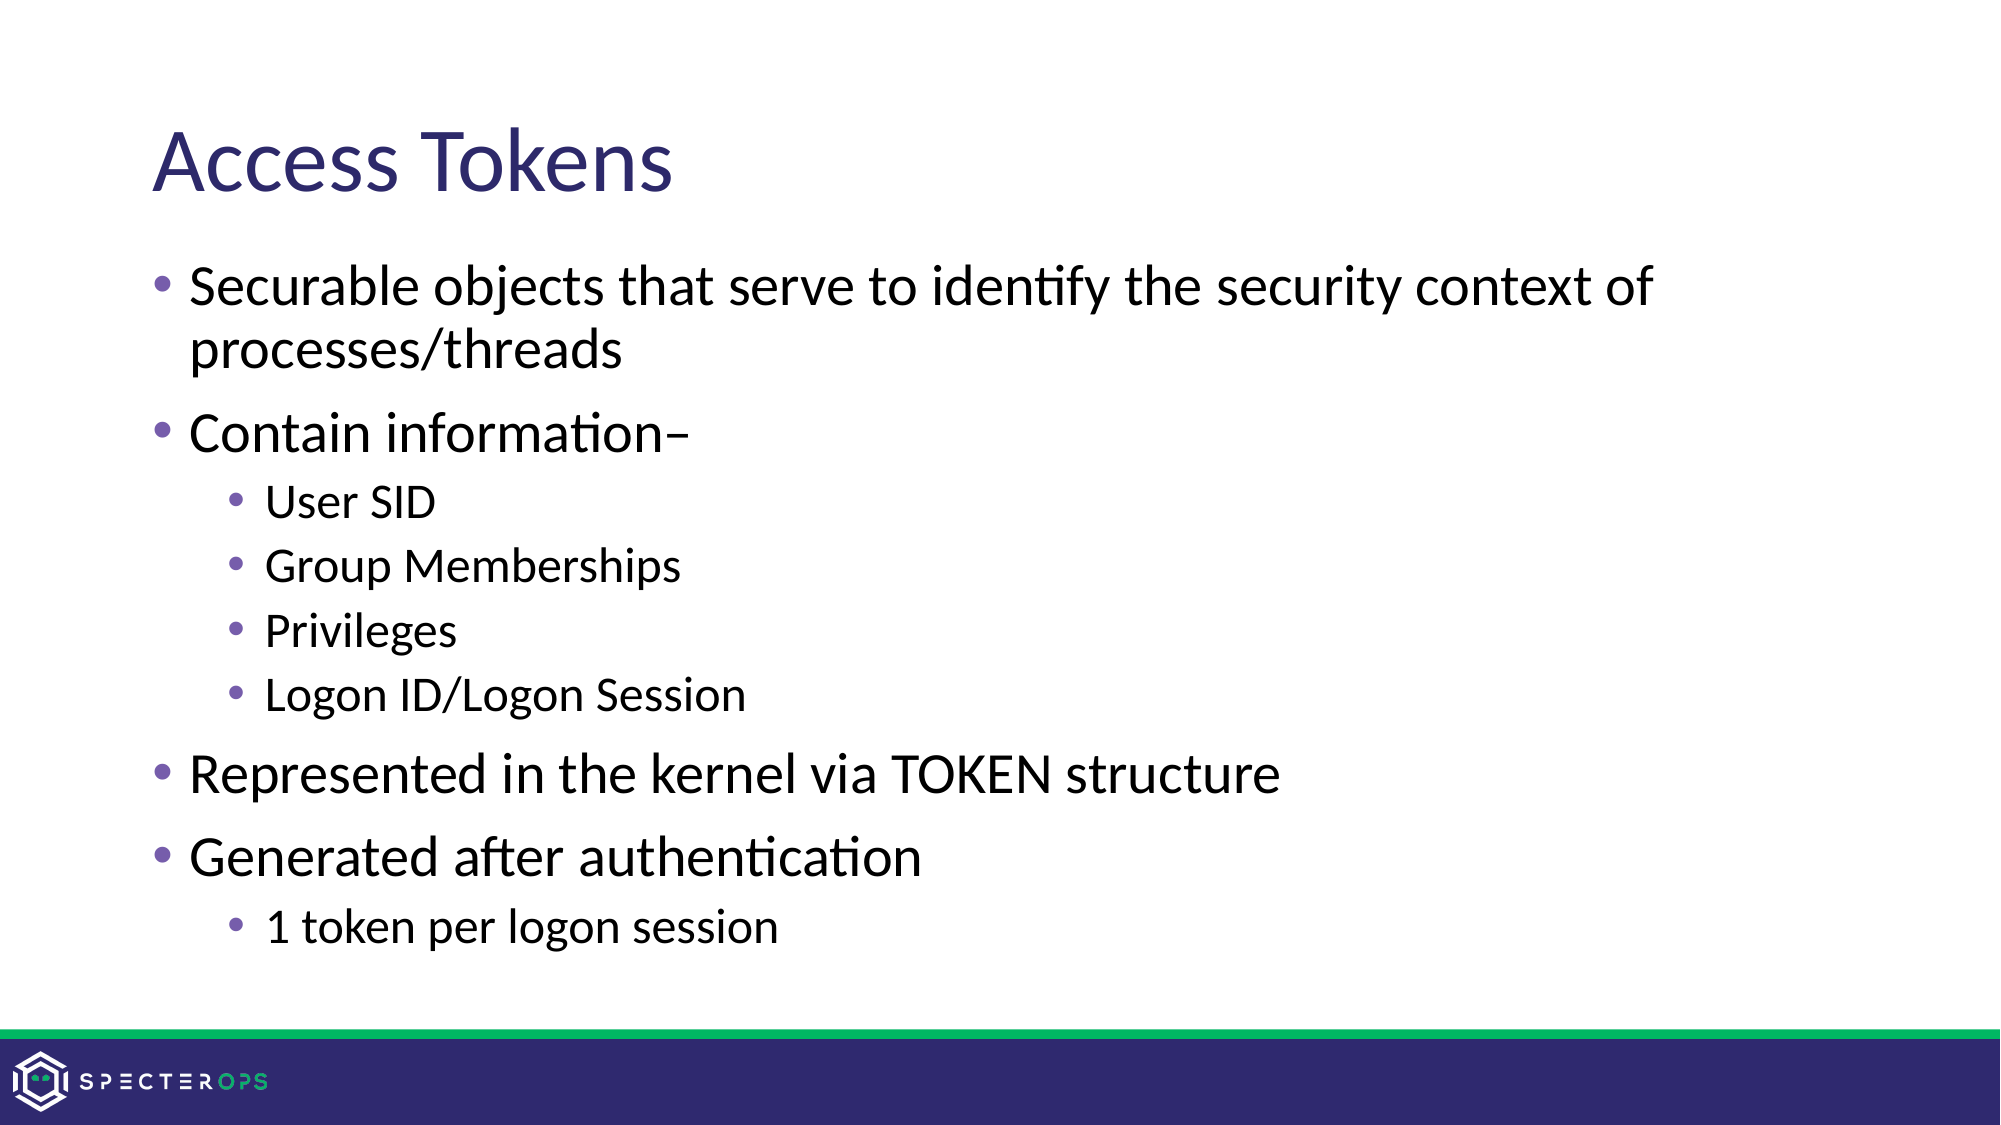

# Access Tokens
Securable objects that serve to identify the security context of processes/threads
Contain information–
User SID
Group Memberships
Privileges
Logon ID/Logon Session
Represented in the kernel via TOKEN structure
Generated after authentication
1 token per logon session